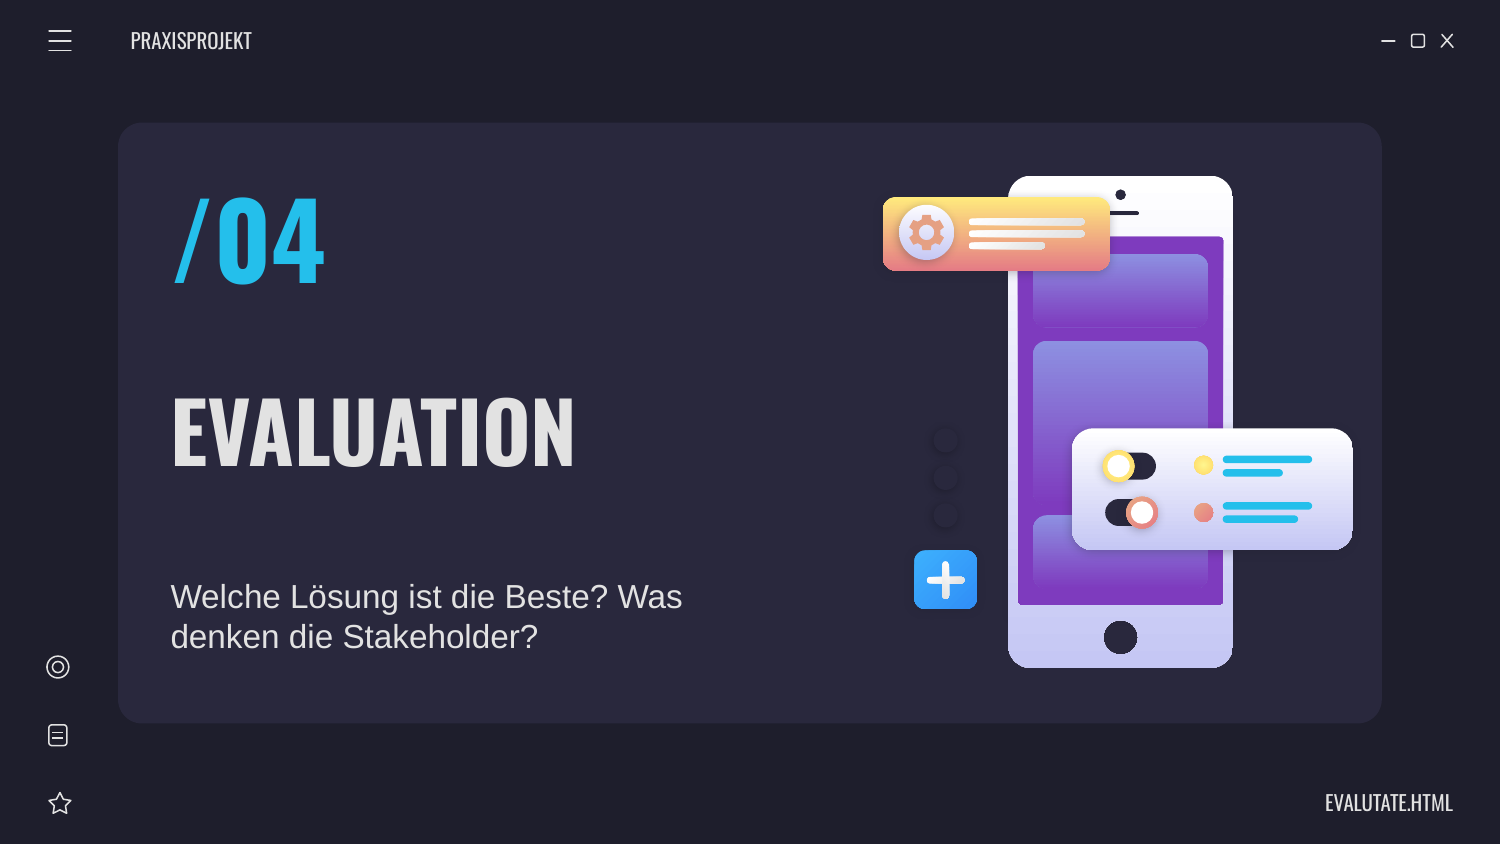

PRAXISPROJEKT

/04

# EVALUATION
Welche Lösung ist die Beste? Was denken die Stakeholder?

EVALUTATE.HTML